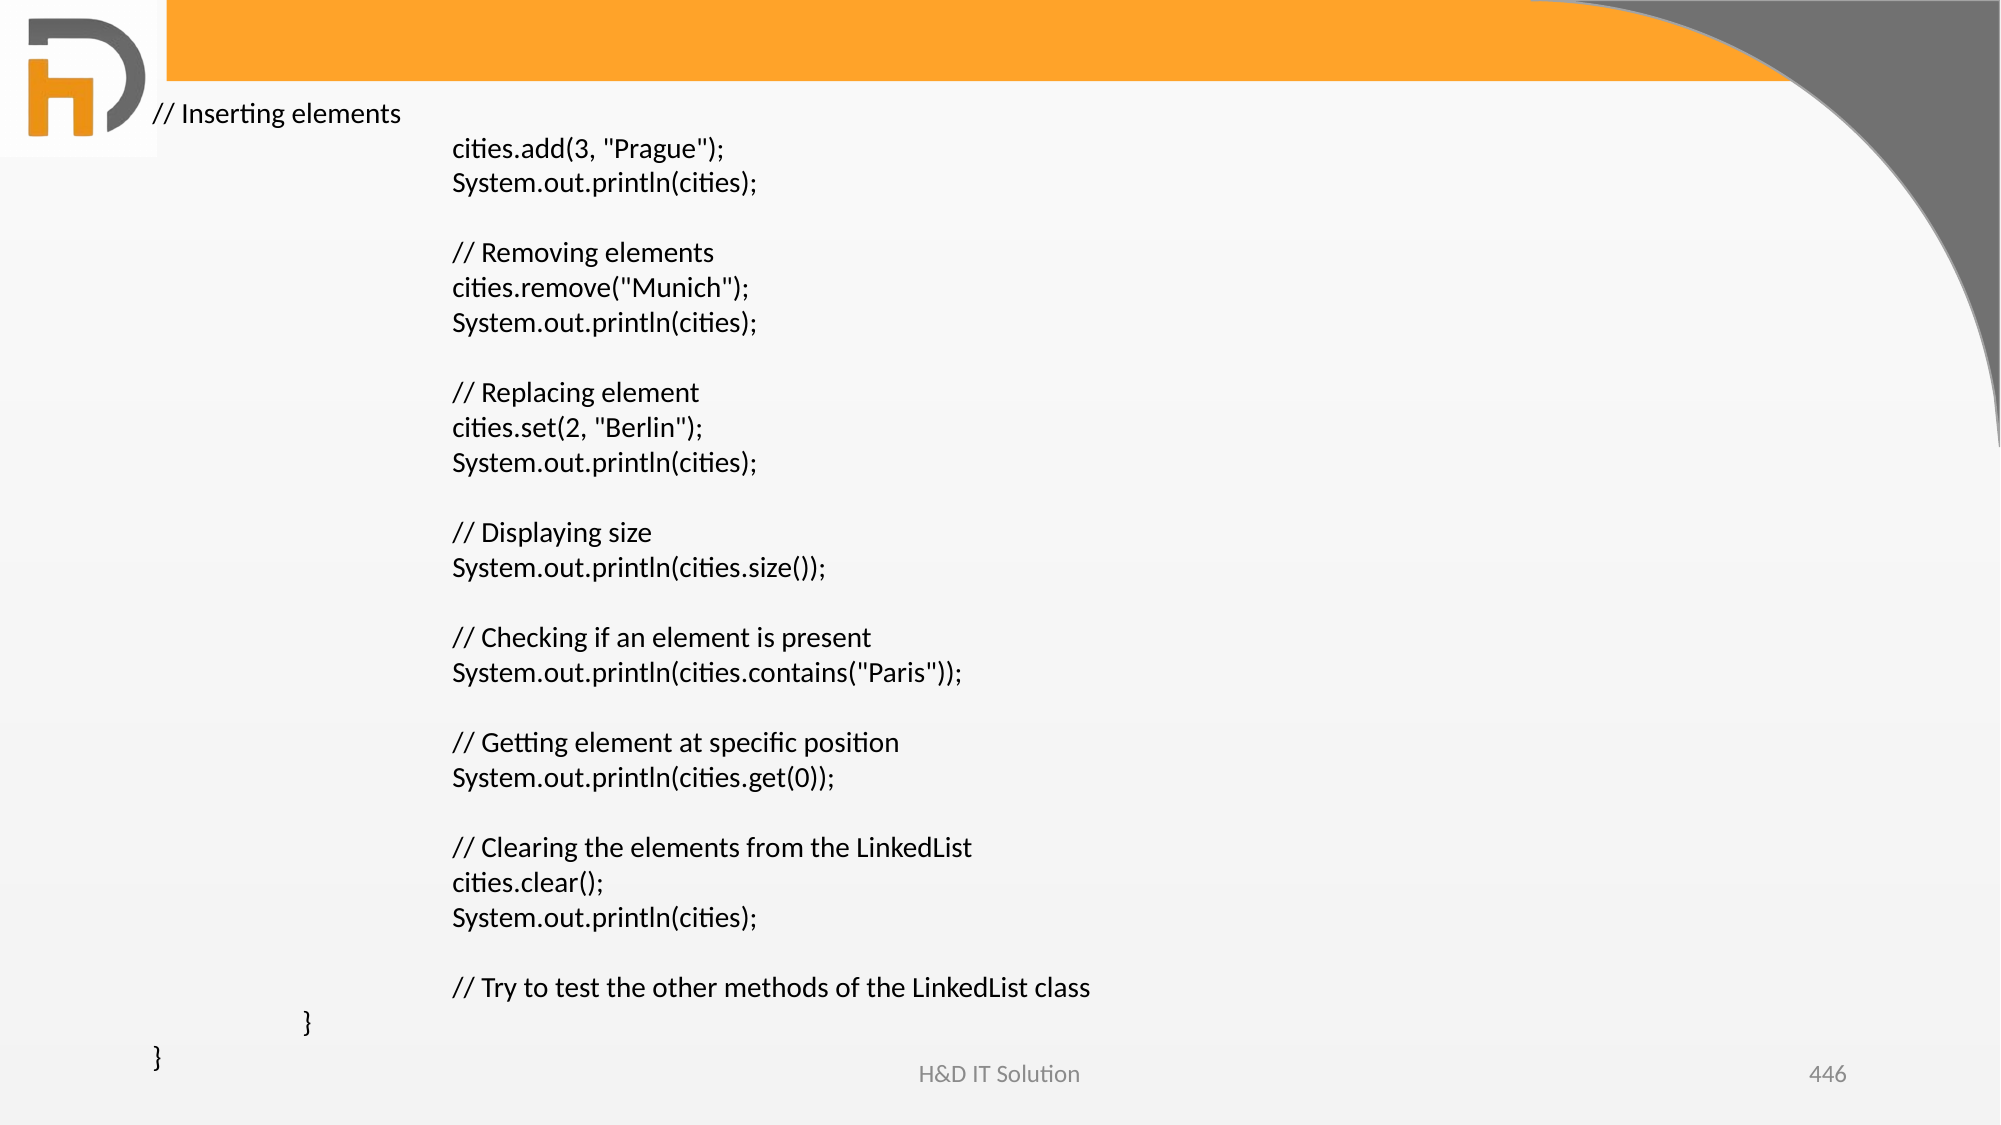

// Inserting elements
		cities.add(3, "Prague");
		System.out.println(cities);

		// Removing elements
		cities.remove("Munich");
		System.out.println(cities);

		// Replacing element
		cities.set(2, "Berlin");
		System.out.println(cities);

		// Displaying size
		System.out.println(cities.size());

		// Checking if an element is present
		System.out.println(cities.contains("Paris"));

		// Getting element at specific position
		System.out.println(cities.get(0));

		// Clearing the elements from the LinkedList
		cities.clear();
		System.out.println(cities);

		// Try to test the other methods of the LinkedList class
	}
}
H&D IT Solution
446